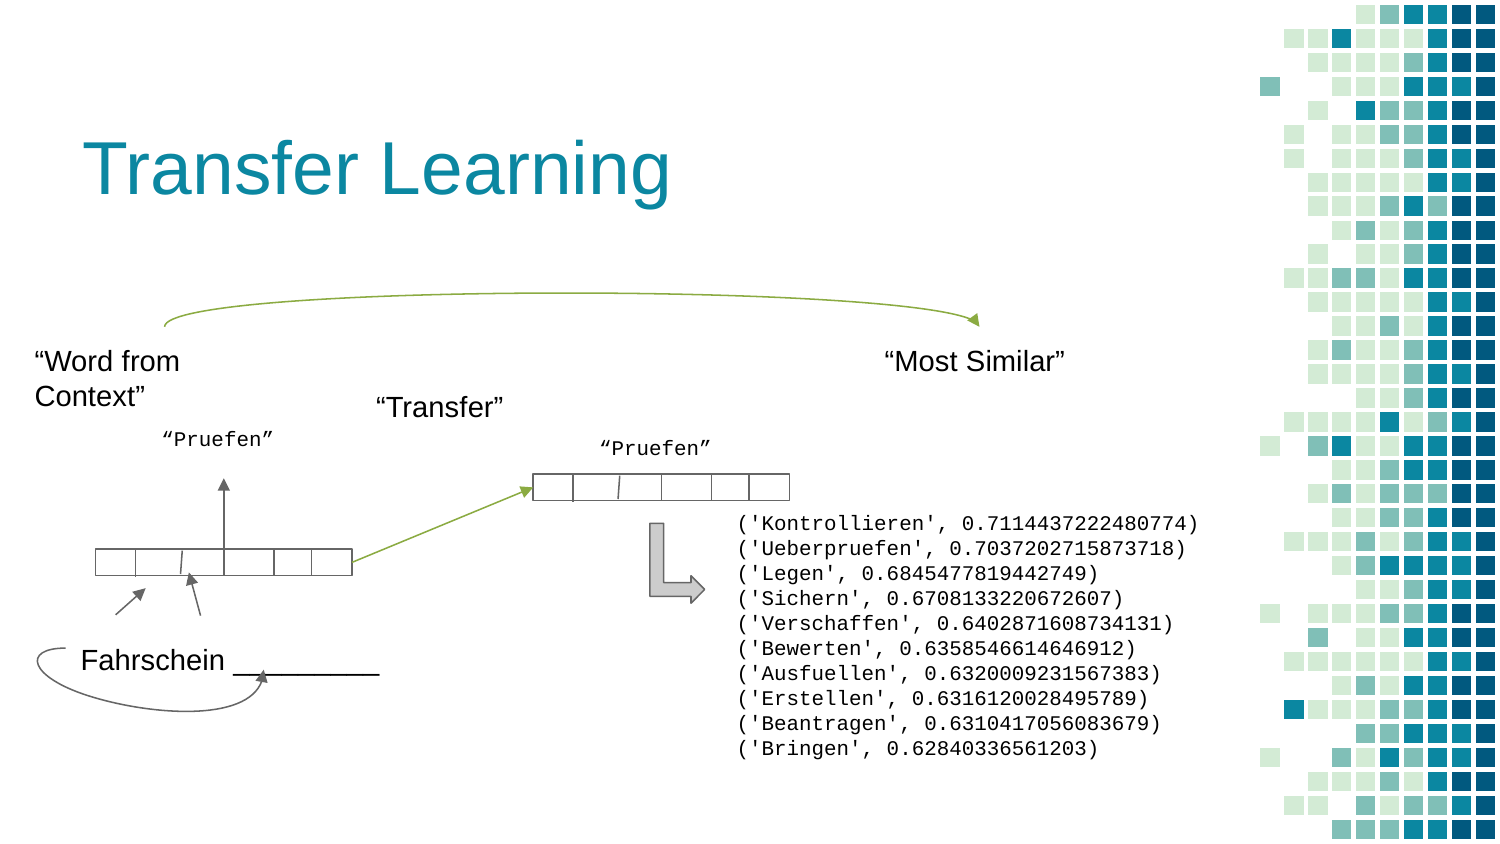

# Transfer Learning
“Word from Context”
“Most Similar”
“Transfer”
 “Pruefen”
 “Pruefen”

('Kontrollieren', 0.7114437222480774)
('Ueberpruefen', 0.7037202715873718)
('Legen', 0.6845477819442749)
('Sichern', 0.6708133220672607)
('Verschaffen', 0.6402871608734131)
('Bewerten', 0.6358546614646912)
('Ausfuellen', 0.6320009231567383)
('Erstellen', 0.6316120028495789)
('Beantragen', 0.6310417056083679)
('Bringen', 0.62840336561203)

Fahrschein _________